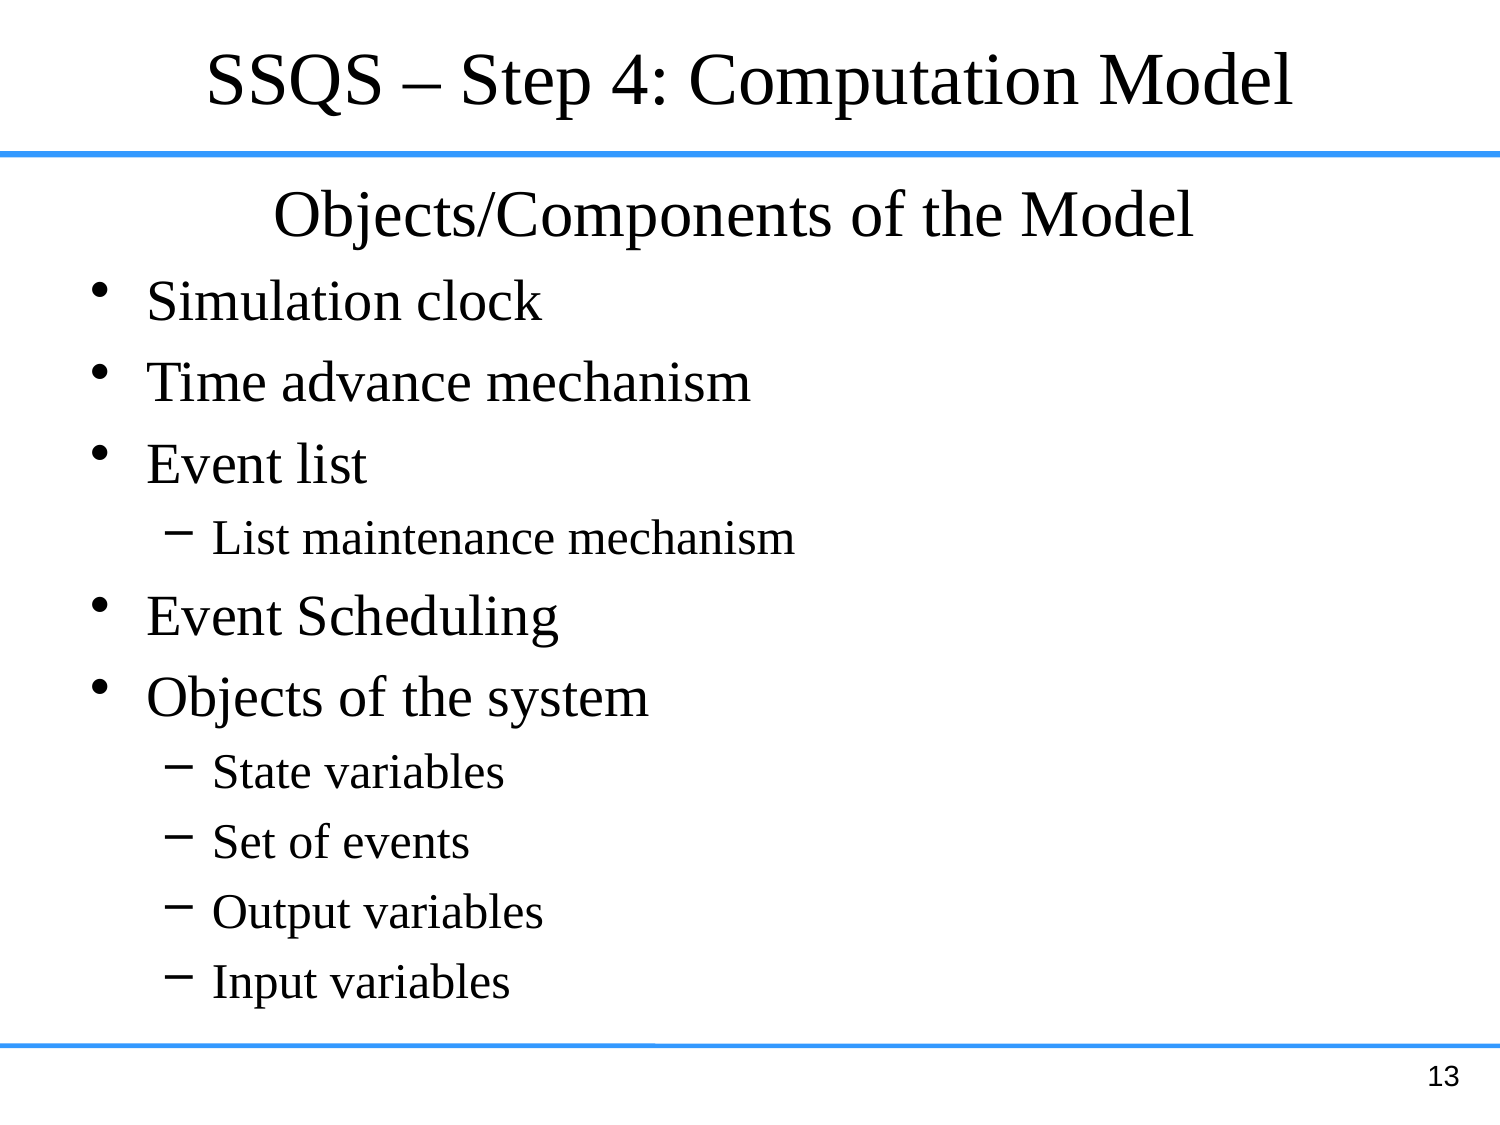

# SSQS – Step 4: Computation Model
	  Objects/Components of the Model
Simulation clock
Time advance mechanism
Event list
List maintenance mechanism
Event Scheduling
Objects of the system
State variables
Set of events
Output variables
Input variables
13